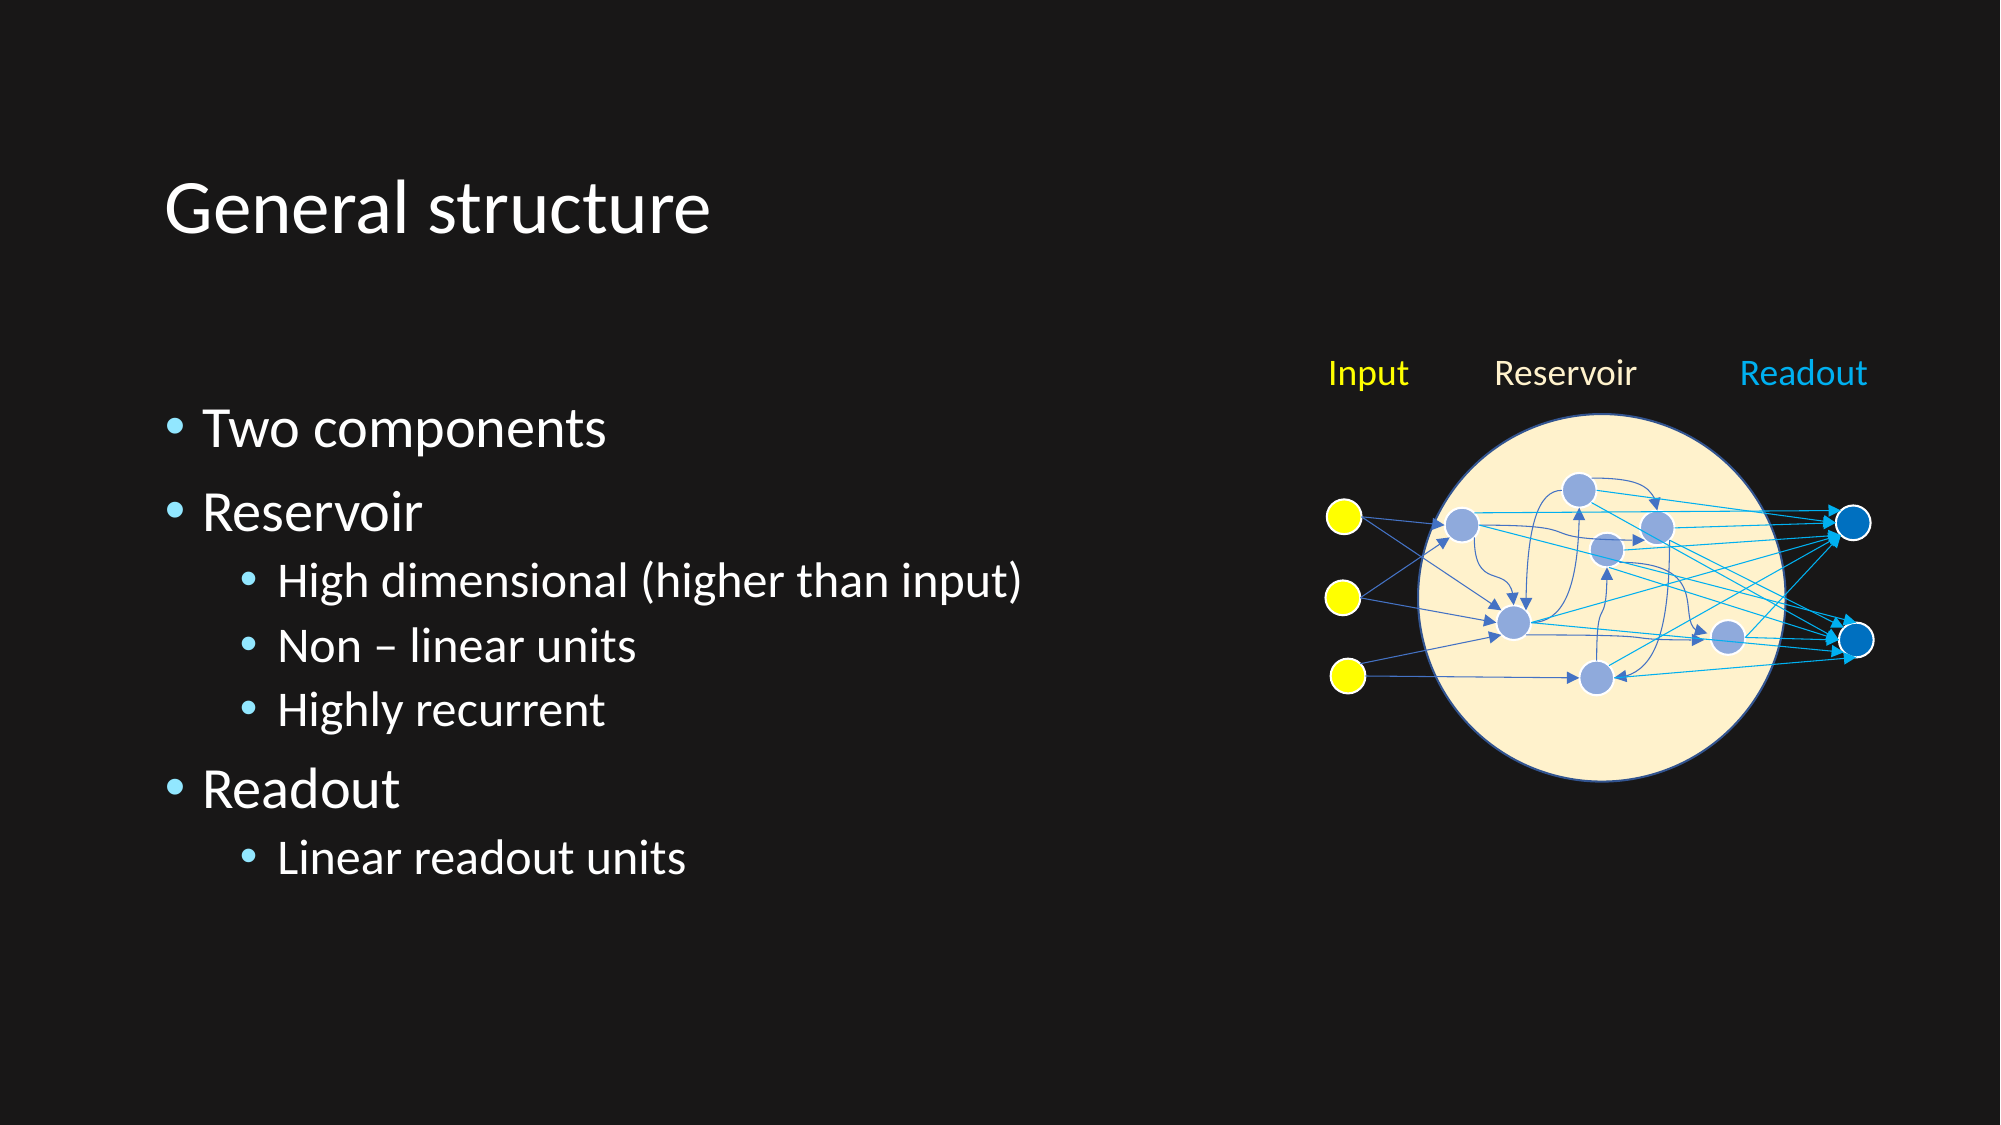

# General structure
Input          Reservoir            Readout
Two components
Reservoir
High dimensional (higher than input)
Non – linear units
Highly recurrent
Readout
Linear readout units